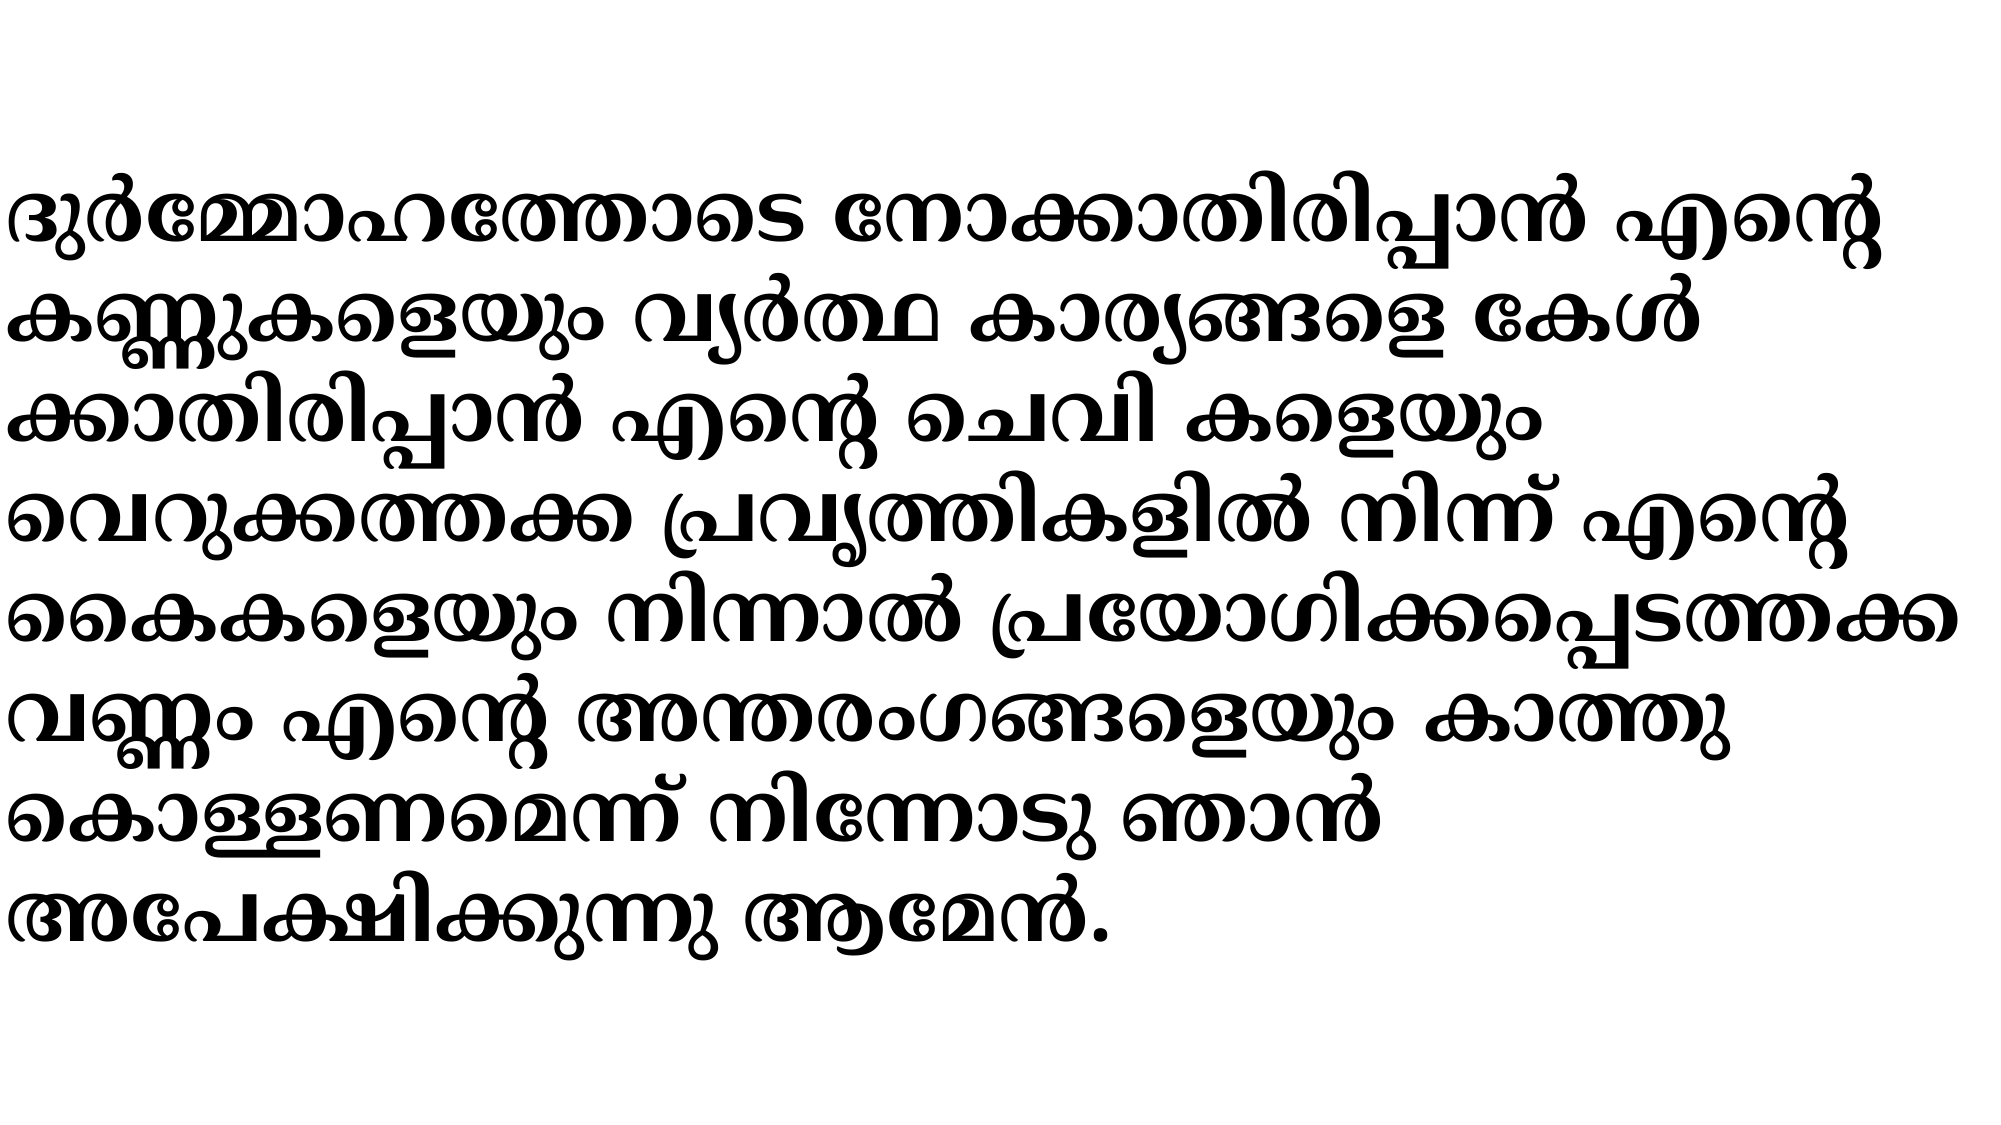

ദുര്‍മ്മോഹത്തോടെ നോക്കാതിരിപ്പാന്‍ എന്‍റെ കണ്ണുകളെയും വ്യര്‍ത്ഥ കാര്യങ്ങളെ കേള്‍ക്കാതിരിപ്പാന്‍ എന്‍റെ ചെവി കളെയും വെറുക്കത്തക്ക പ്രവൃത്തികളില്‍ നിന്ന് എന്‍റെ കൈകളെയും നിന്നാല്‍ പ്രയോഗിക്കപ്പെടത്തക്ക വണ്ണം എന്‍റെ അന്തരംഗങ്ങളെയും കാത്തു കൊള്ളണമെന്ന് നിന്നോടു ഞാന്‍ അപേക്ഷിക്കുന്നു ആമേന്‍.